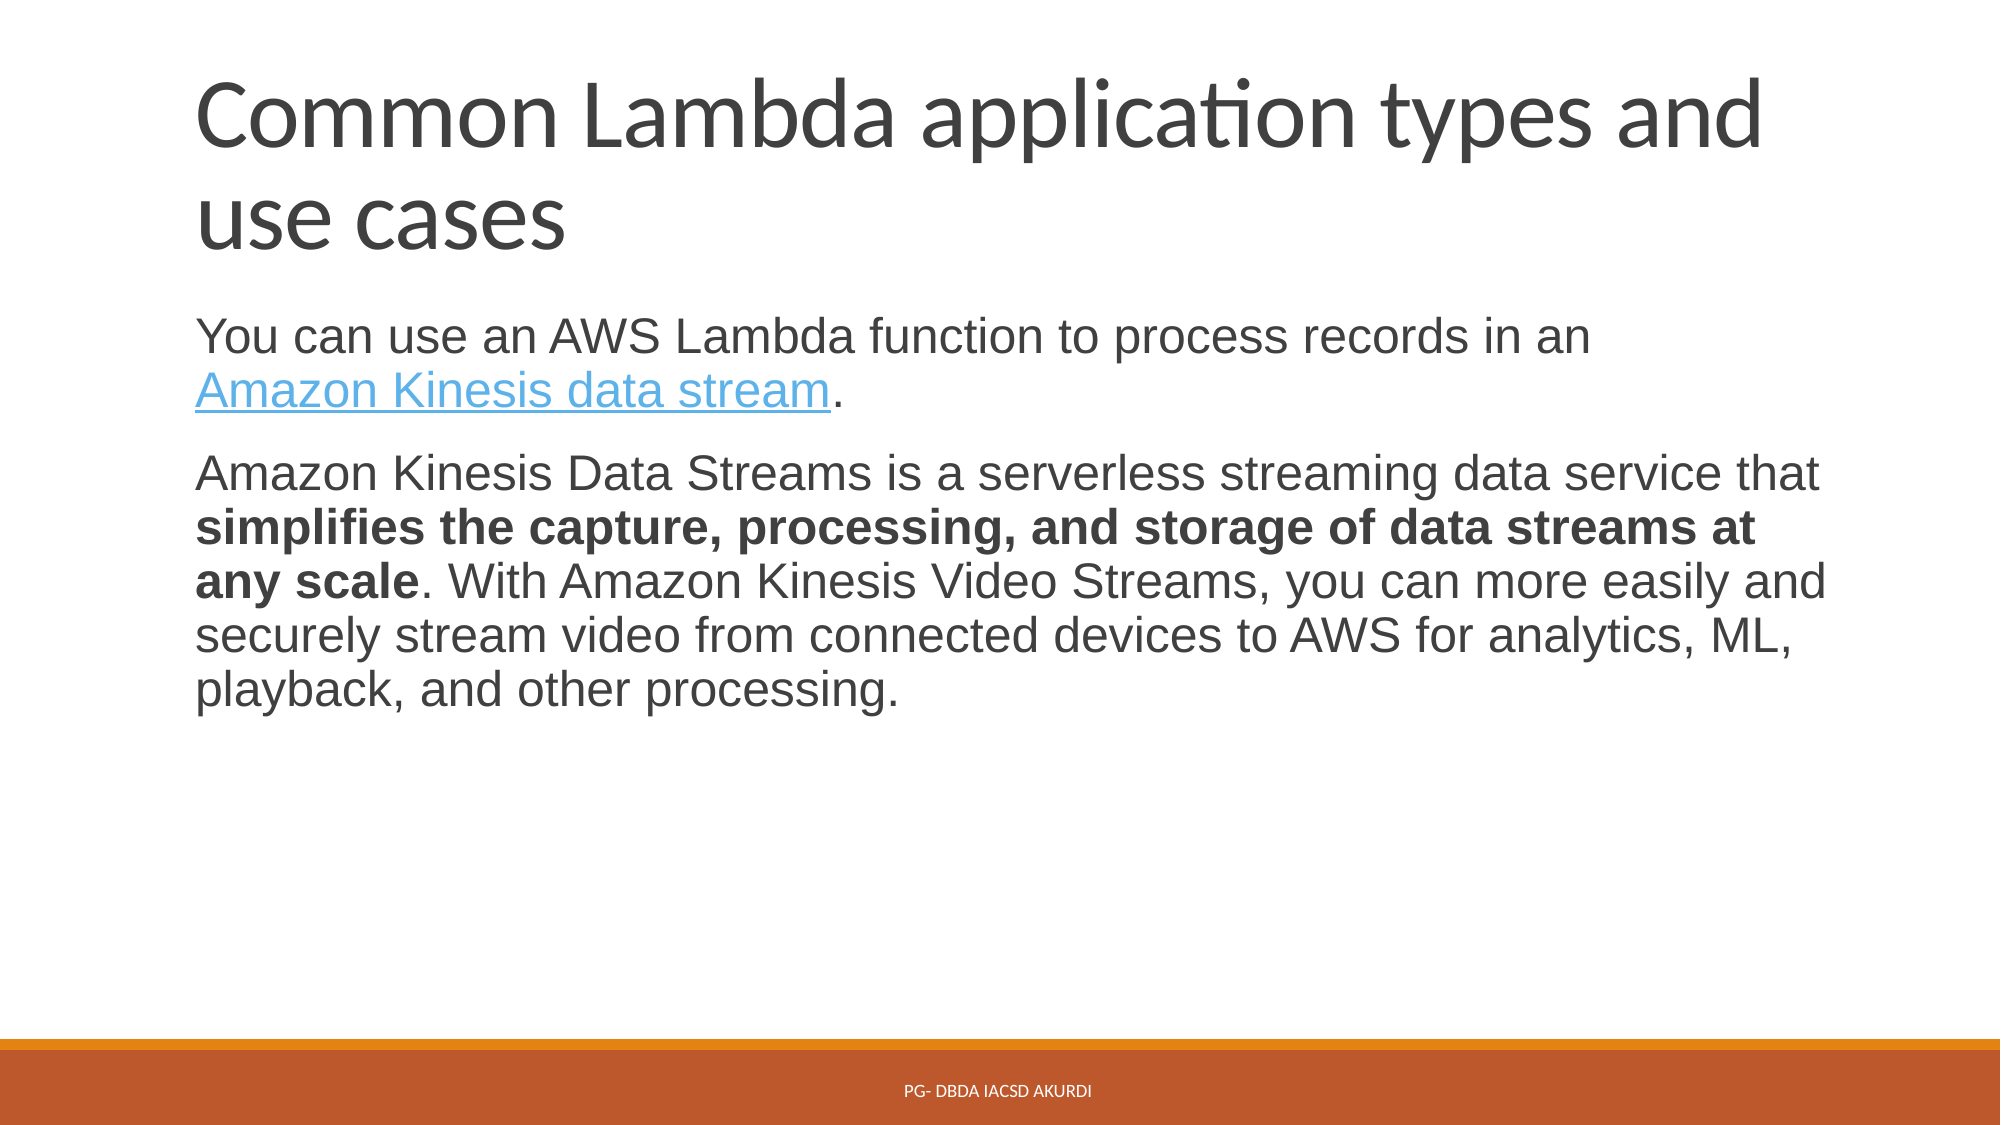

# Common Lambda application types and use cases
You can use an AWS Lambda function to process records in an Amazon Kinesis data stream.
Amazon Kinesis Data Streams is a serverless streaming data service that simplifies the capture, processing, and storage of data streams at any scale. With Amazon Kinesis Video Streams, you can more easily and securely stream video from connected devices to AWS for analytics, ML, playback, and other processing.
PG- DBDA IACSD Akurdi